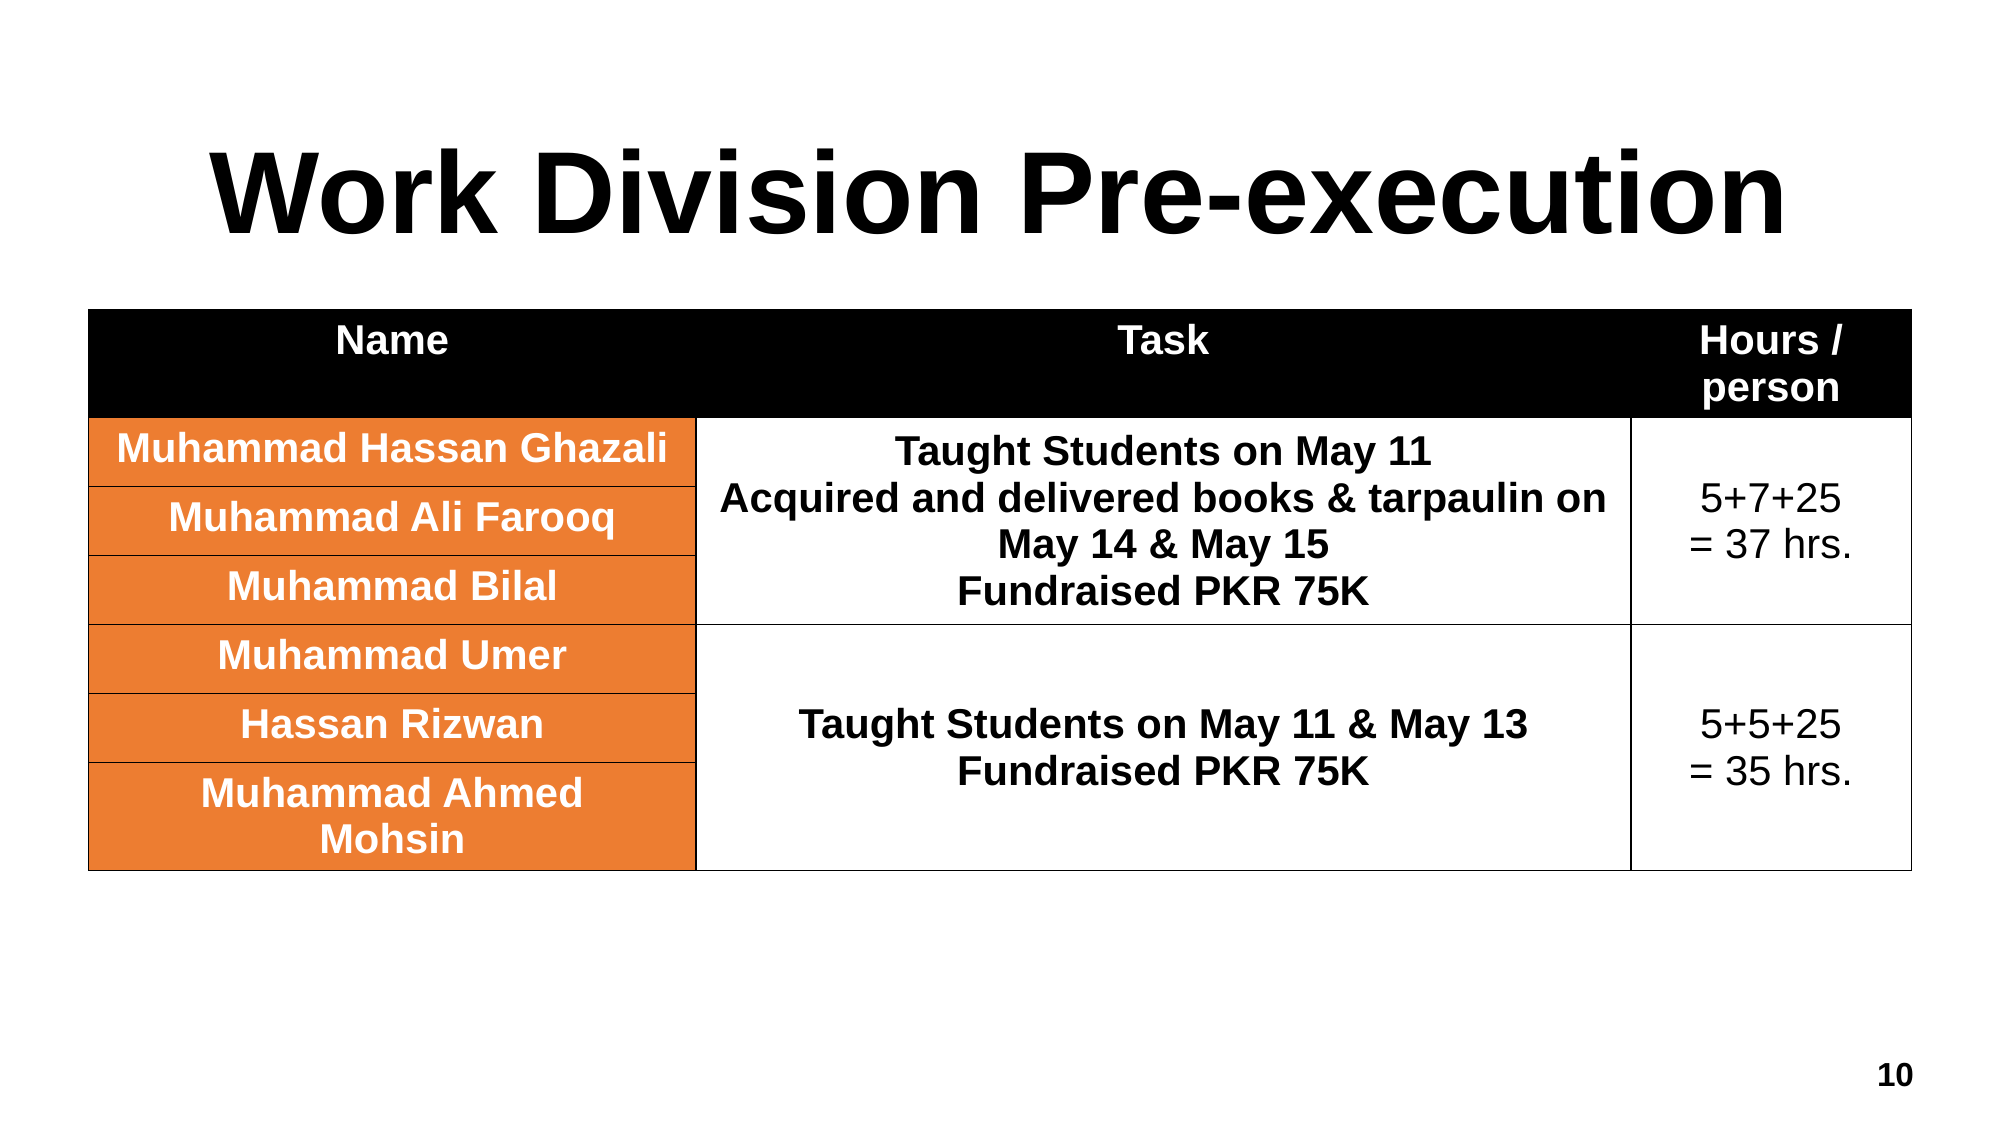

# Work Division Pre-execution
| Name | Task | Hours / person |
| --- | --- | --- |
| Muhammad Hassan Ghazali | Taught Students on May 11 Acquired and delivered books & tarpaulin on May 14 & May 15 Fundraised PKR 75K | 5+7+25 = 37 hrs. |
| Muhammad Ali Farooq |  |  |
| Muhammad Bilal |  |  |
| Muhammad Umer | Taught Students on May 11 & May 13 Fundraised PKR 75K | 5+5+25 = 35 hrs. |
| Hassan Rizwan |  |  |
| Muhammad Ahmed Mohsin |  |  |
10